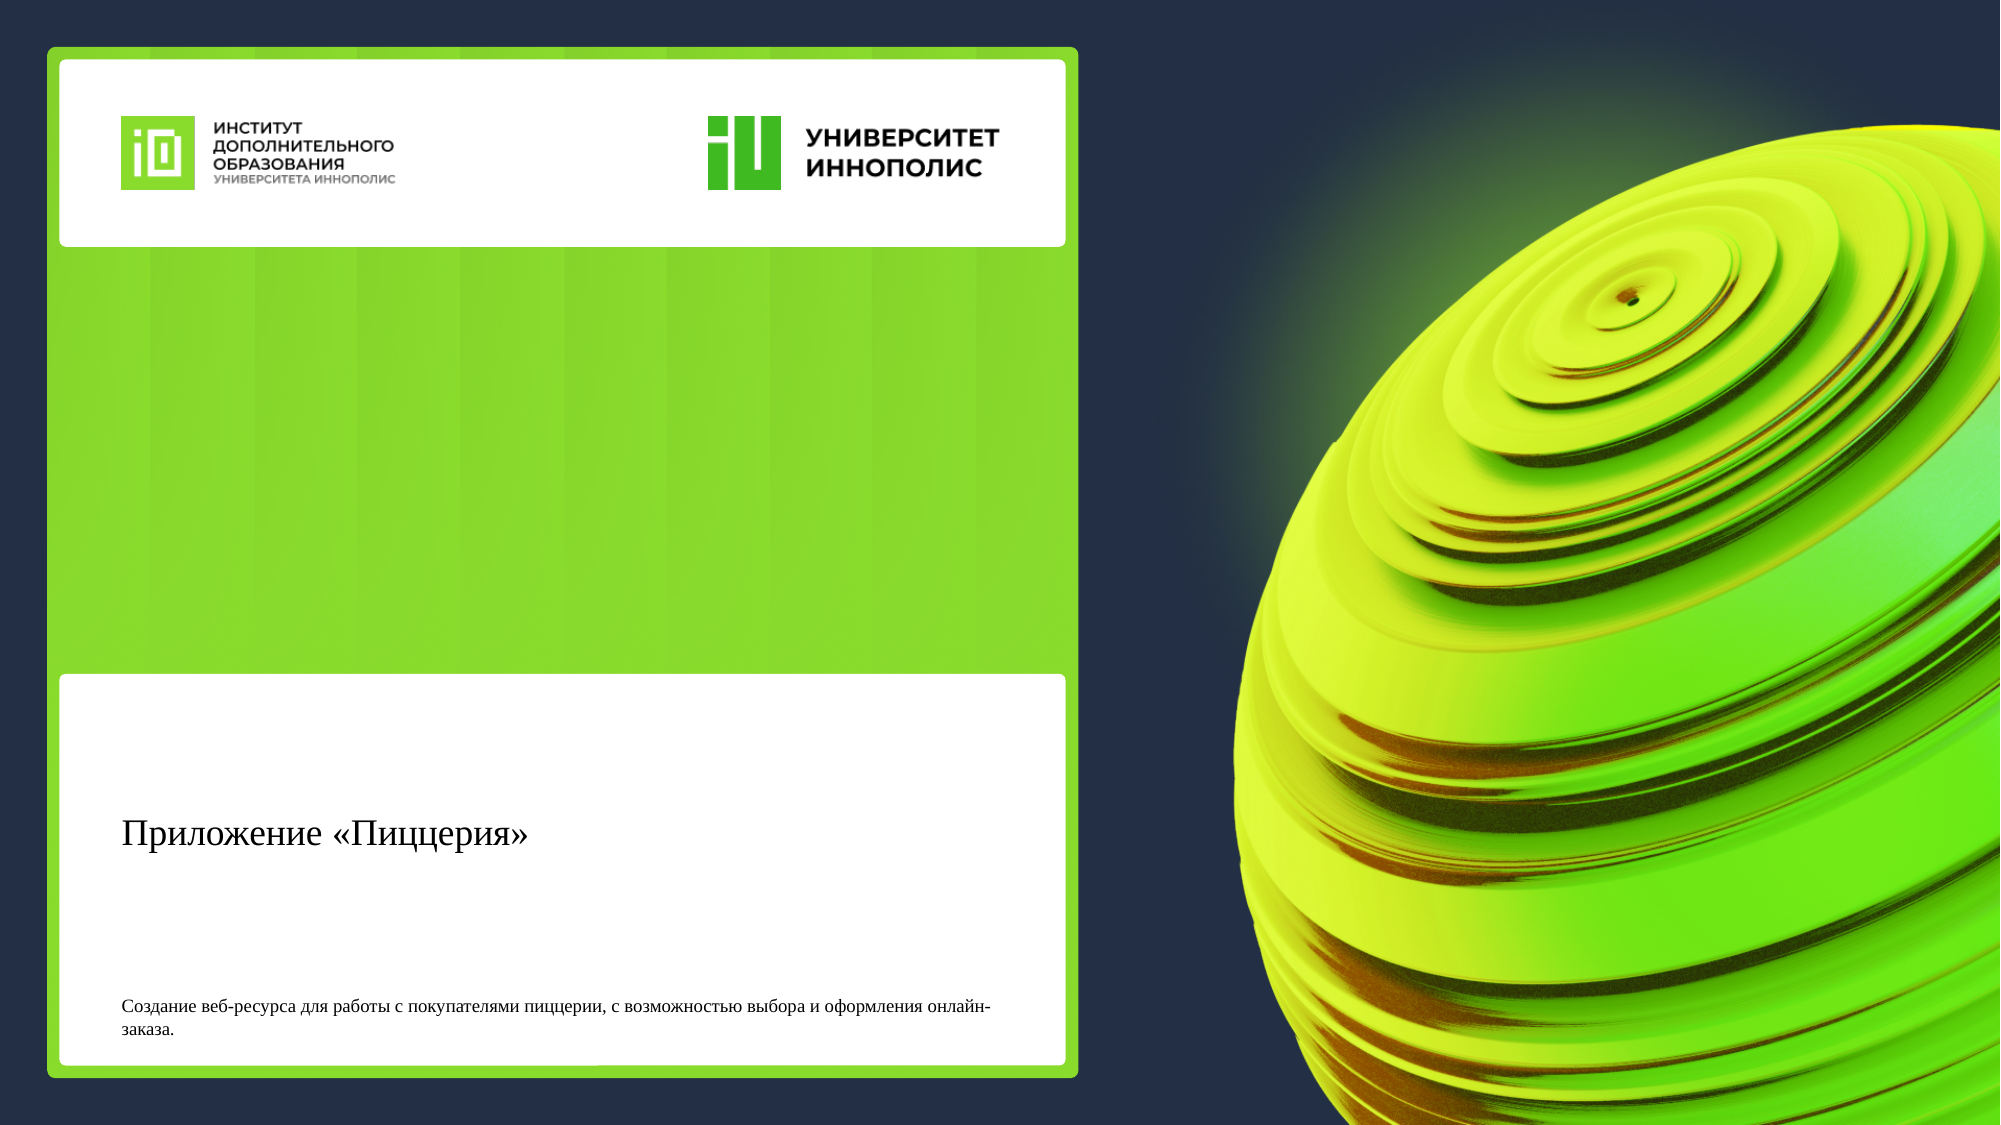

# Приложение «Пиццерия»
Создание веб-ресурса для работы с покупателями пиццерии, с возможностью выбора и оформления онлайн-заказа.